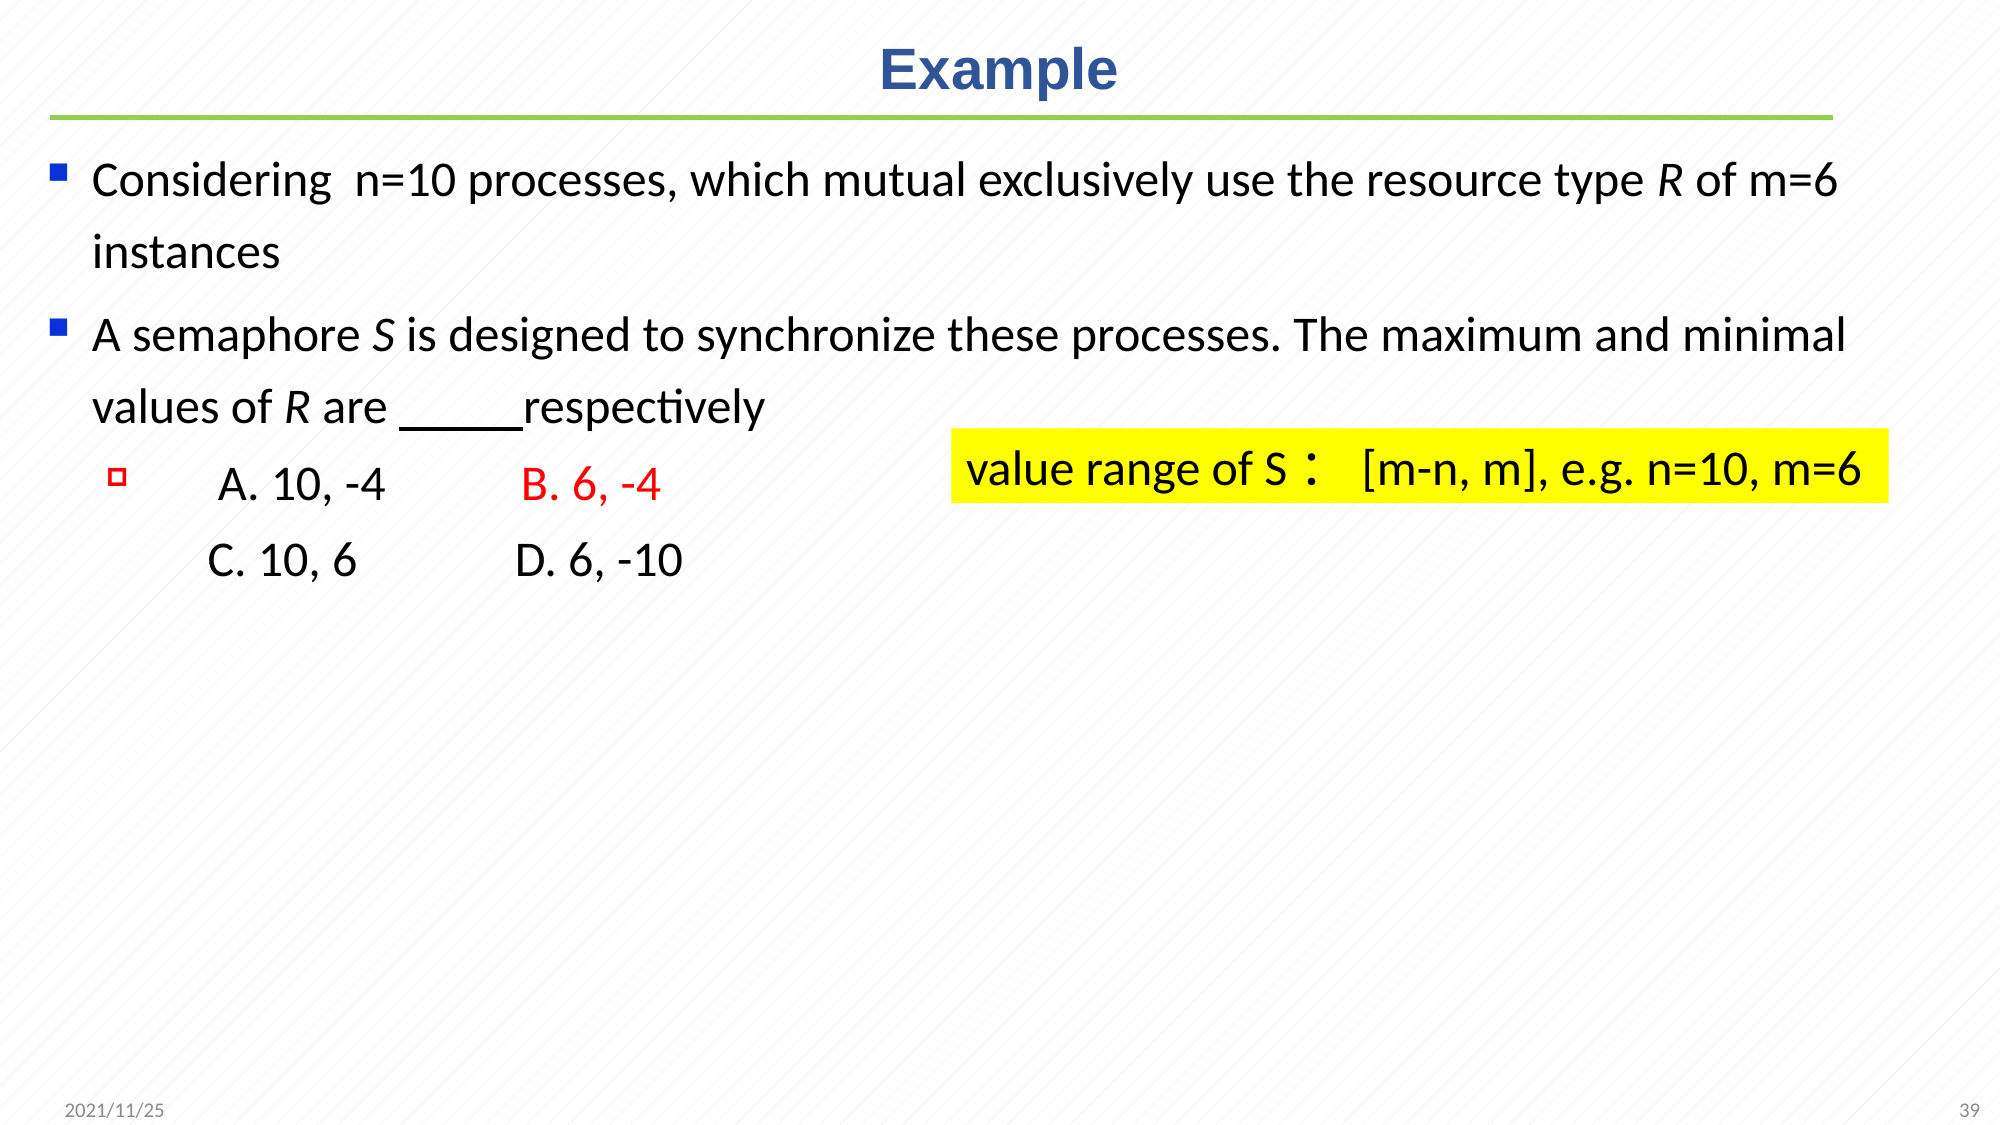

# Example
Considering  n=10 processes, which mutual exclusively use the resource type R of m=6 instances
A semaphore S is designed to synchronize these processes. The maximum and minimal values of R are            respectively
      A. 10, -4            B. 6, -4
         C. 10, 6              D. 6, -10

value range of S：[m-n, m], e.g. n=10, m=6
39
2021/11/25